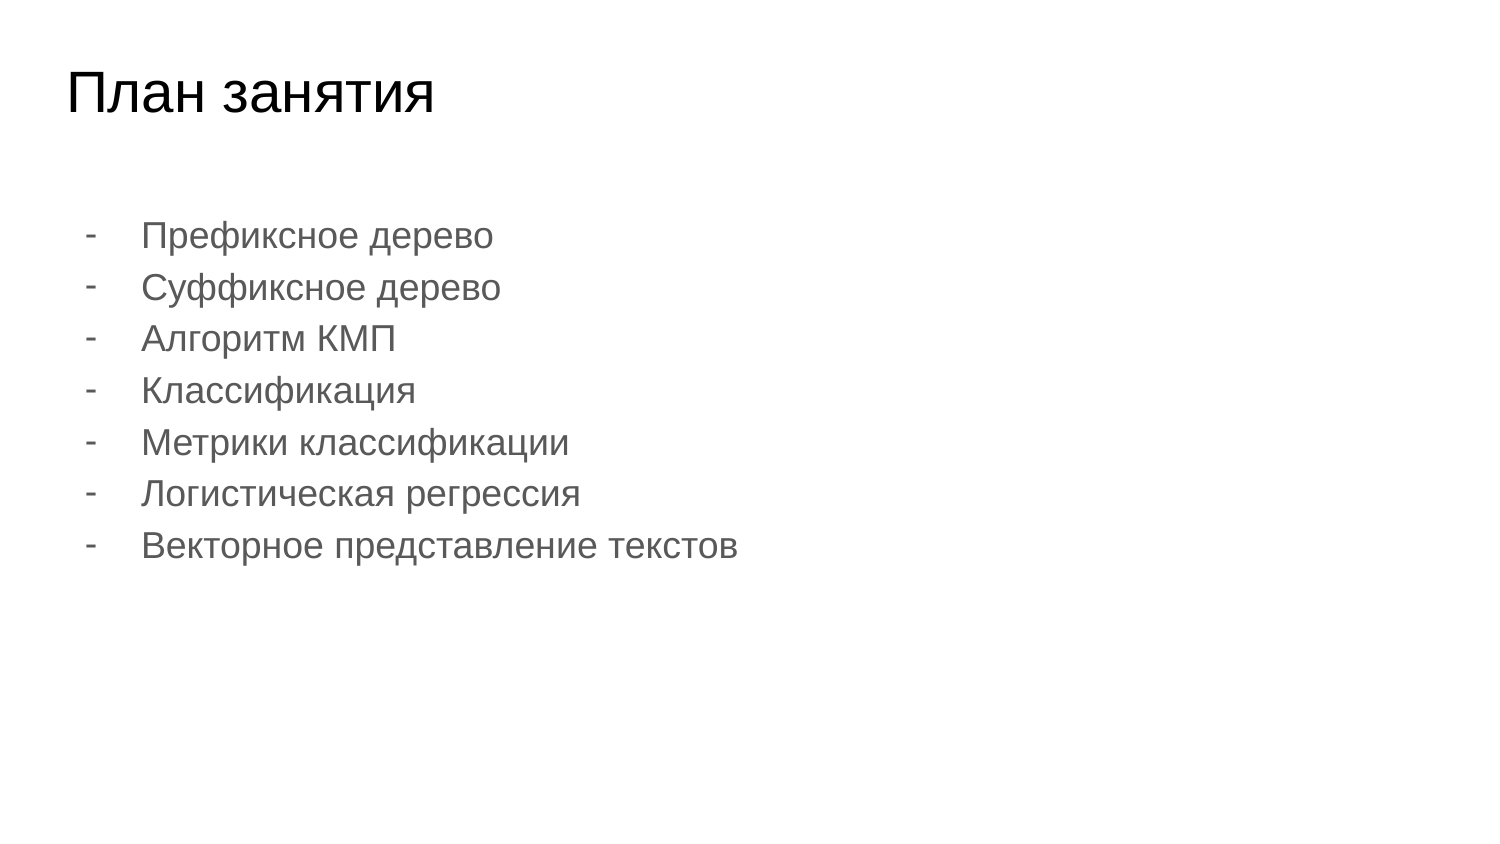

План занятия
Префиксное дерево
Суффиксное дерево
Алгоритм КМП
Классификация
Метрики классификации
Логистическая регрессия
Векторное представление текстов